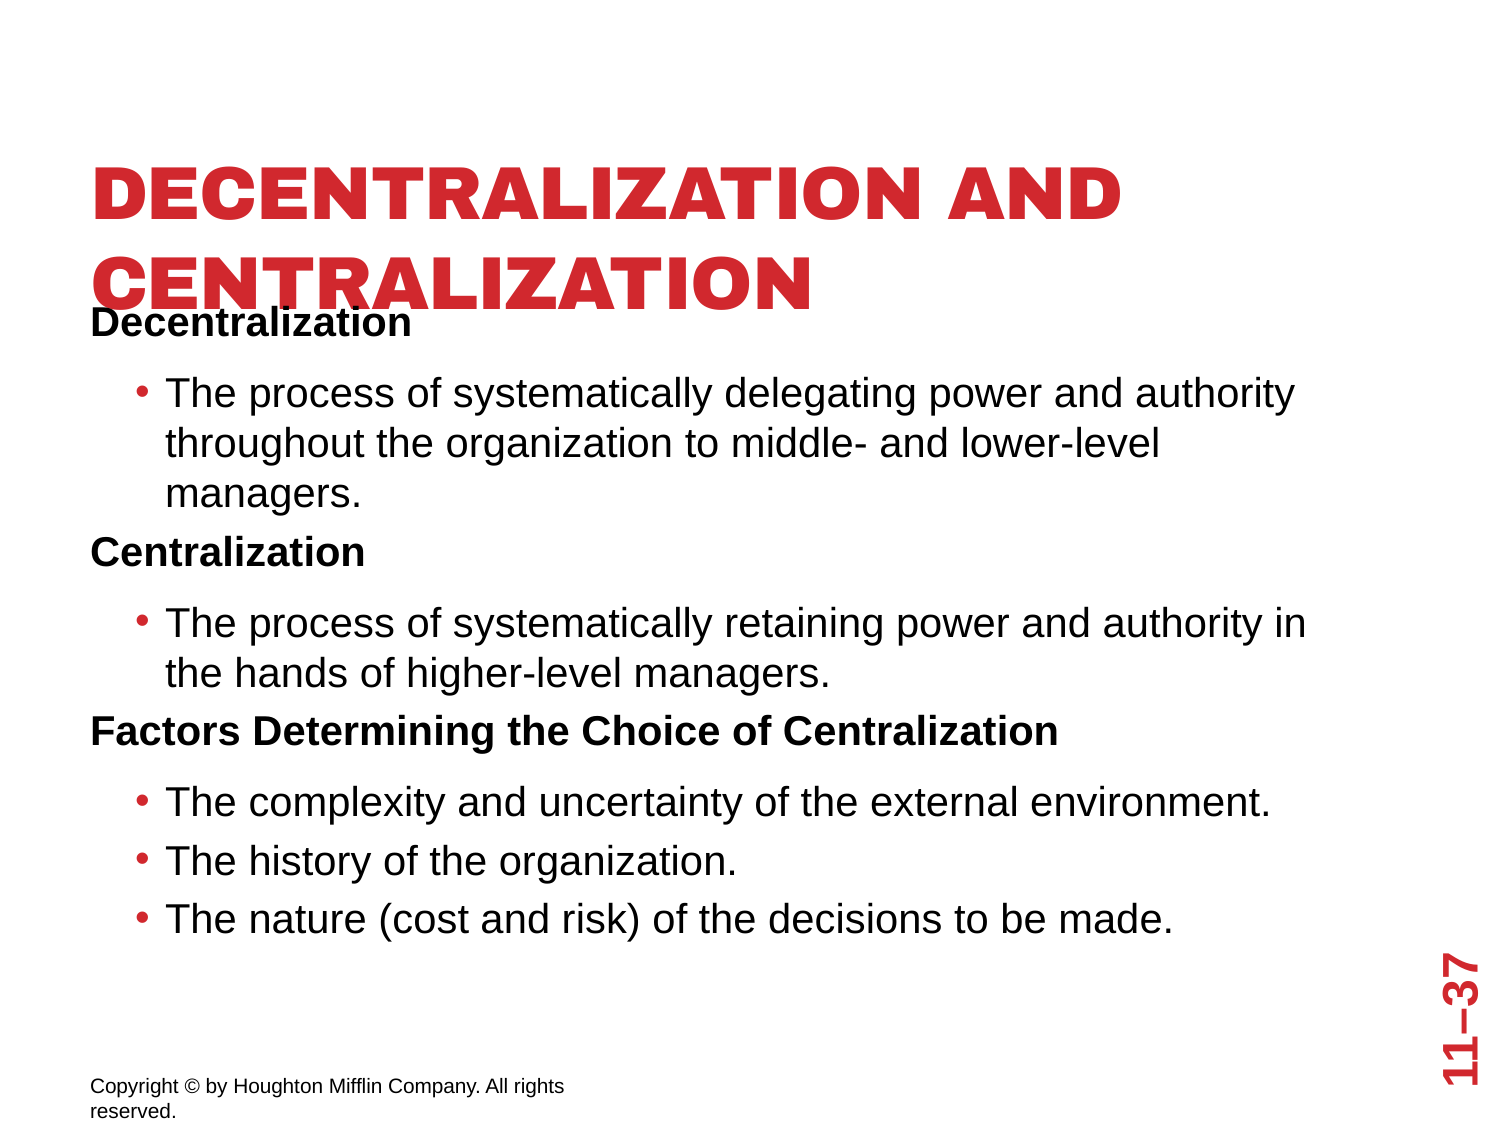

# Decentralization and Centralization
Decentralization
The process of systematically delegating power and authority throughout the organization to middle- and lower-level managers.
Centralization
The process of systematically retaining power and authority in the hands of higher-level managers.
Factors Determining the Choice of Centralization
The complexity and uncertainty of the external environment.
The history of the organization.
The nature (cost and risk) of the decisions to be made.

Copyright © by Houghton Mifflin Company. All rights reserved.
11–37